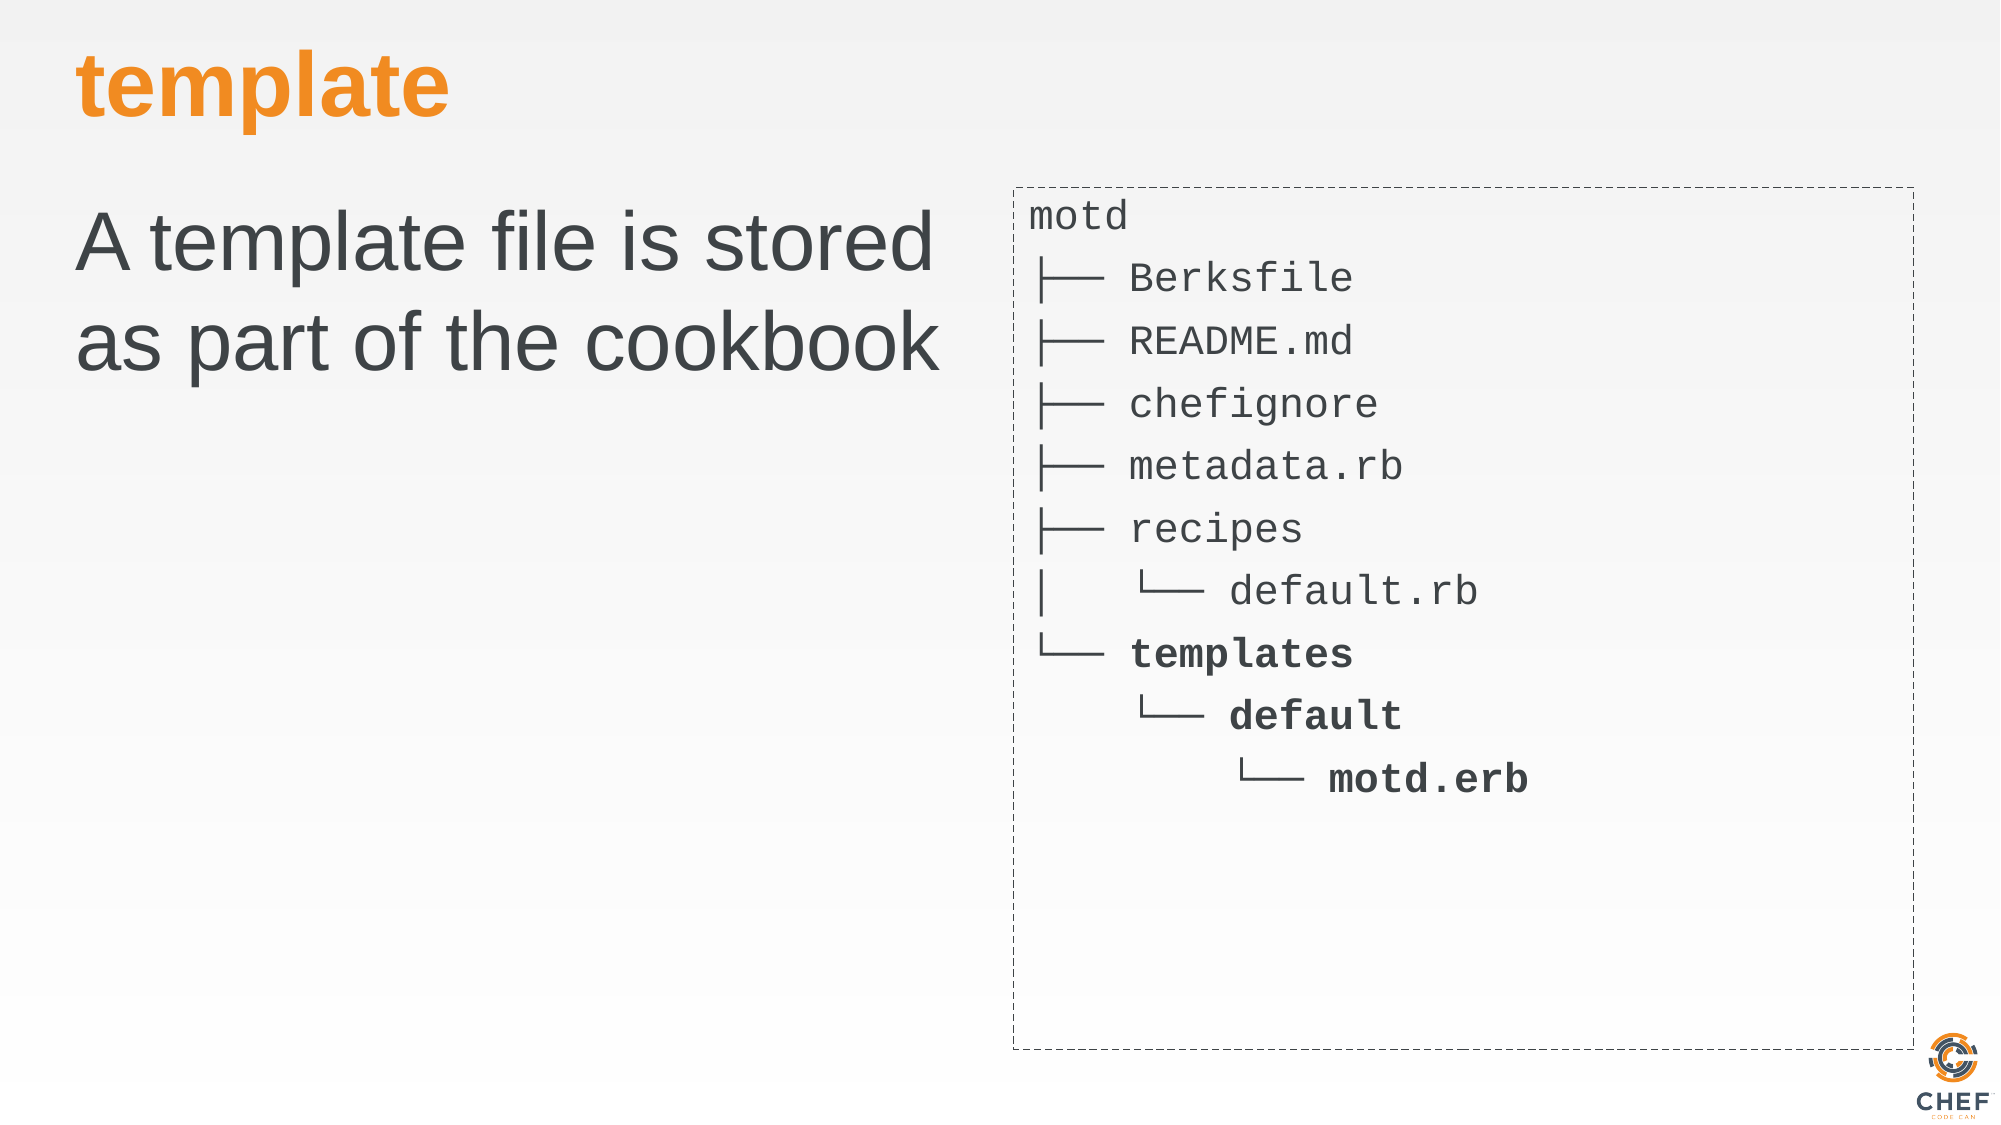

# template
A template file is stored as part of the cookbook
motd
├── Berksfile
├── README.md
├── chefignore
├── metadata.rb
├── recipes
│   └── default.rb
└── templates
    └── default
        └── motd.erb